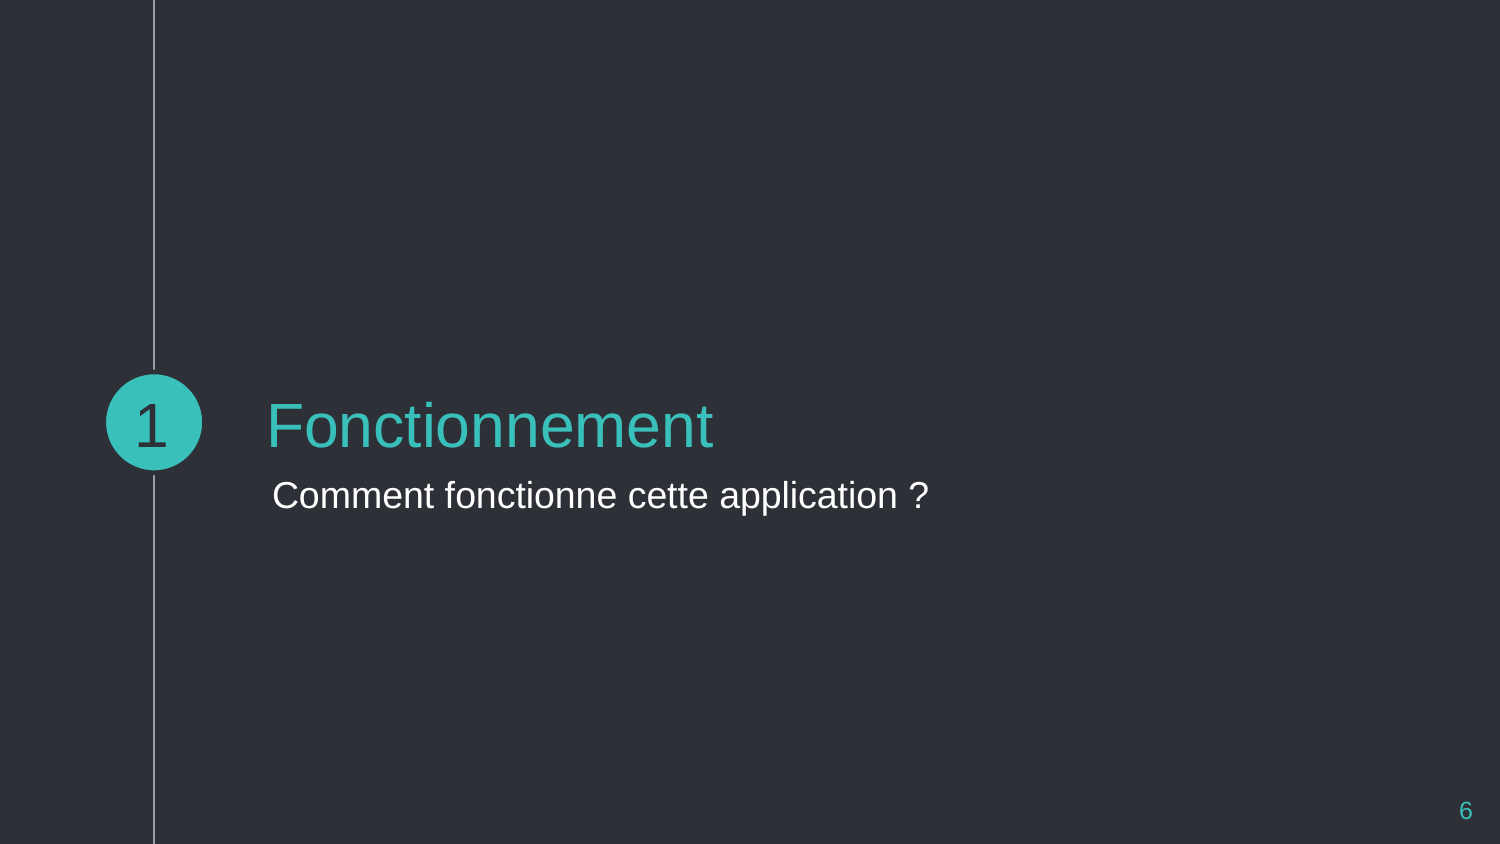

1
# Fonctionnement
Comment fonctionne cette application ?
6